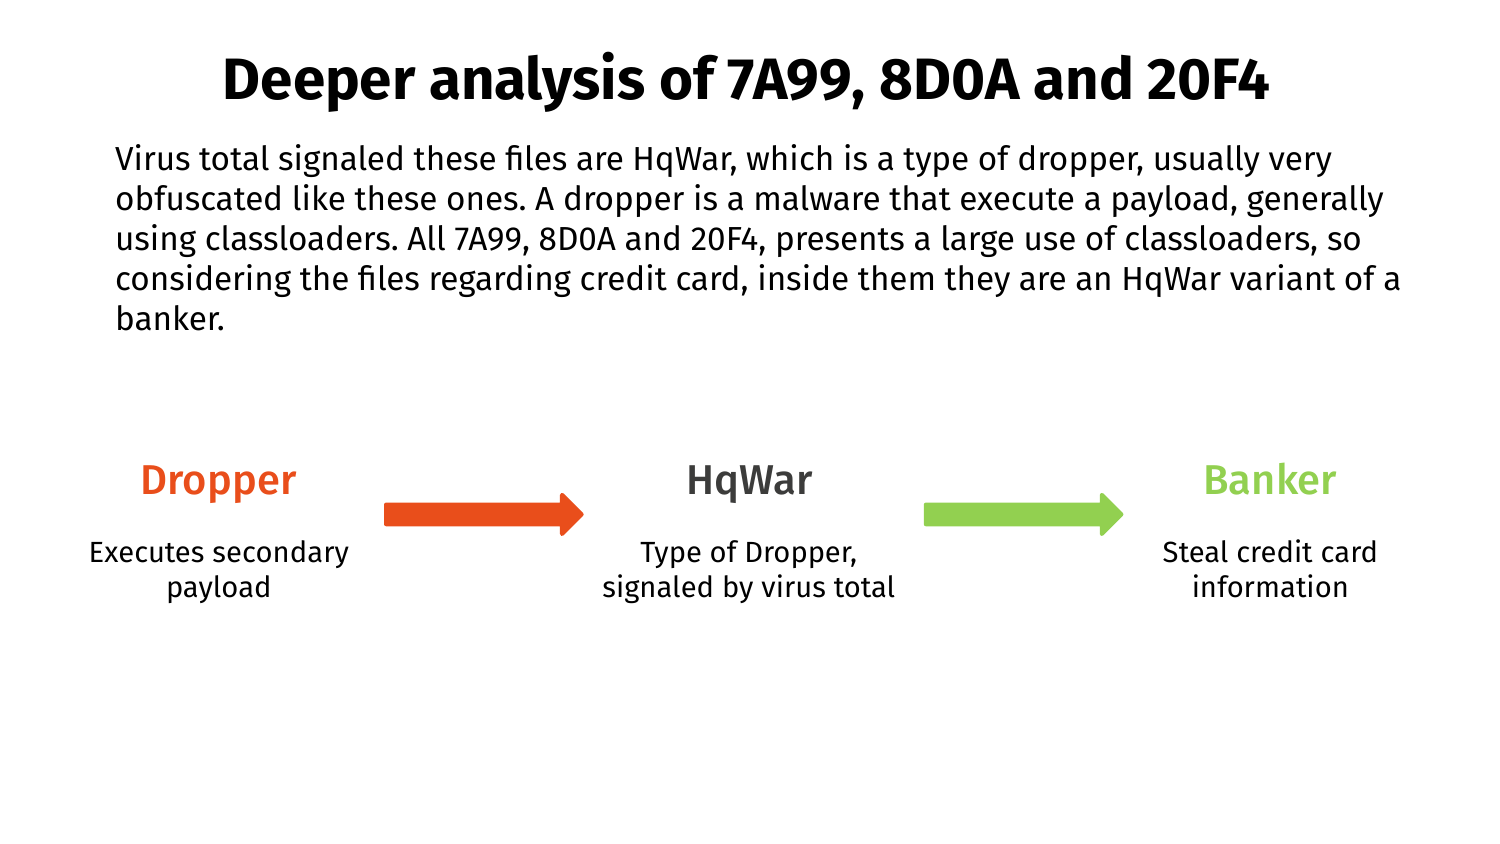

# Deeper analysis of 7A99, 8D0A and 20F4
Virus total signaled these files are HqWar, which is a type of dropper, usually very obfuscated like these ones. A dropper is a malware that execute a payload, generally using classloaders. All 7A99, 8D0A and 20F4, presents a large use of classloaders, so considering the files regarding credit card, inside them they are an HqWar variant of a banker.
MRS
Banker
HqWar
Dropper
Type of Dropper, signaled by virus total
Steal credit card information
Executes secondary payload